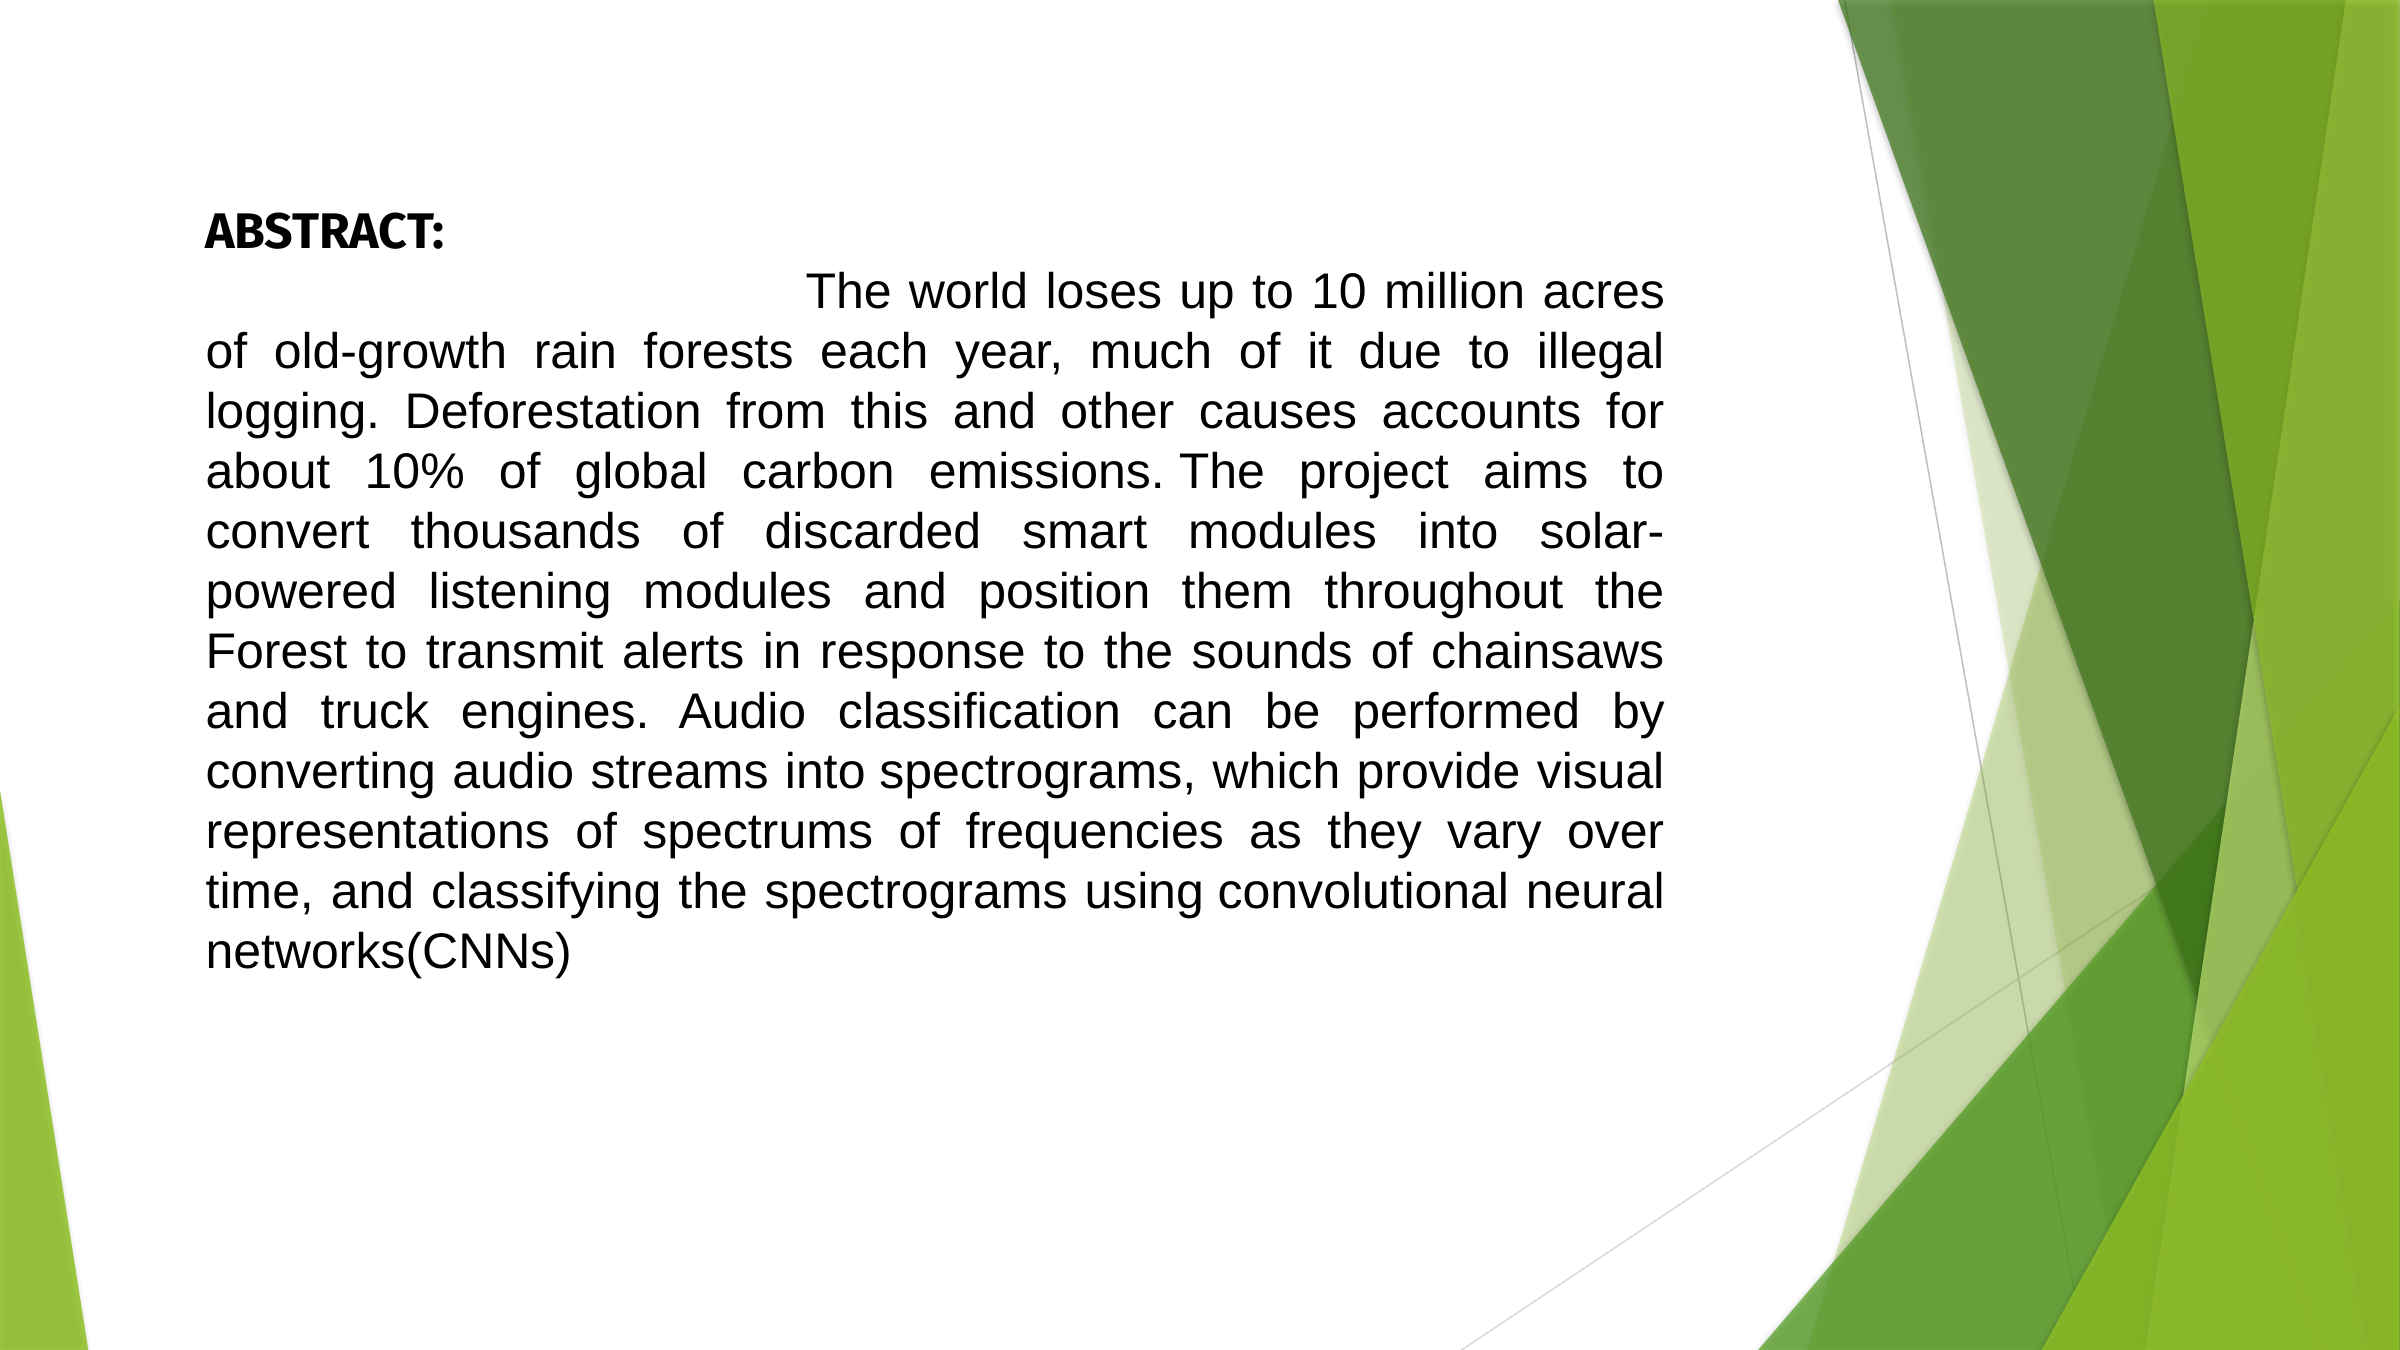

ABSTRACT:
				The world loses up to 10 million acres of old-growth rain forests each year, much of it due to illegal logging. Deforestation from this and other causes accounts for about 10% of global carbon emissions. The project aims to convert thousands of discarded smart modules into solar-powered listening modules and position them throughout the Forest to transmit alerts in response to the sounds of chainsaws and truck engines. Audio classification can be performed by converting audio streams into spectrograms, which provide visual representations of spectrums of frequencies as they vary over time, and classifying the spectrograms using convolutional neural networks(CNNs)